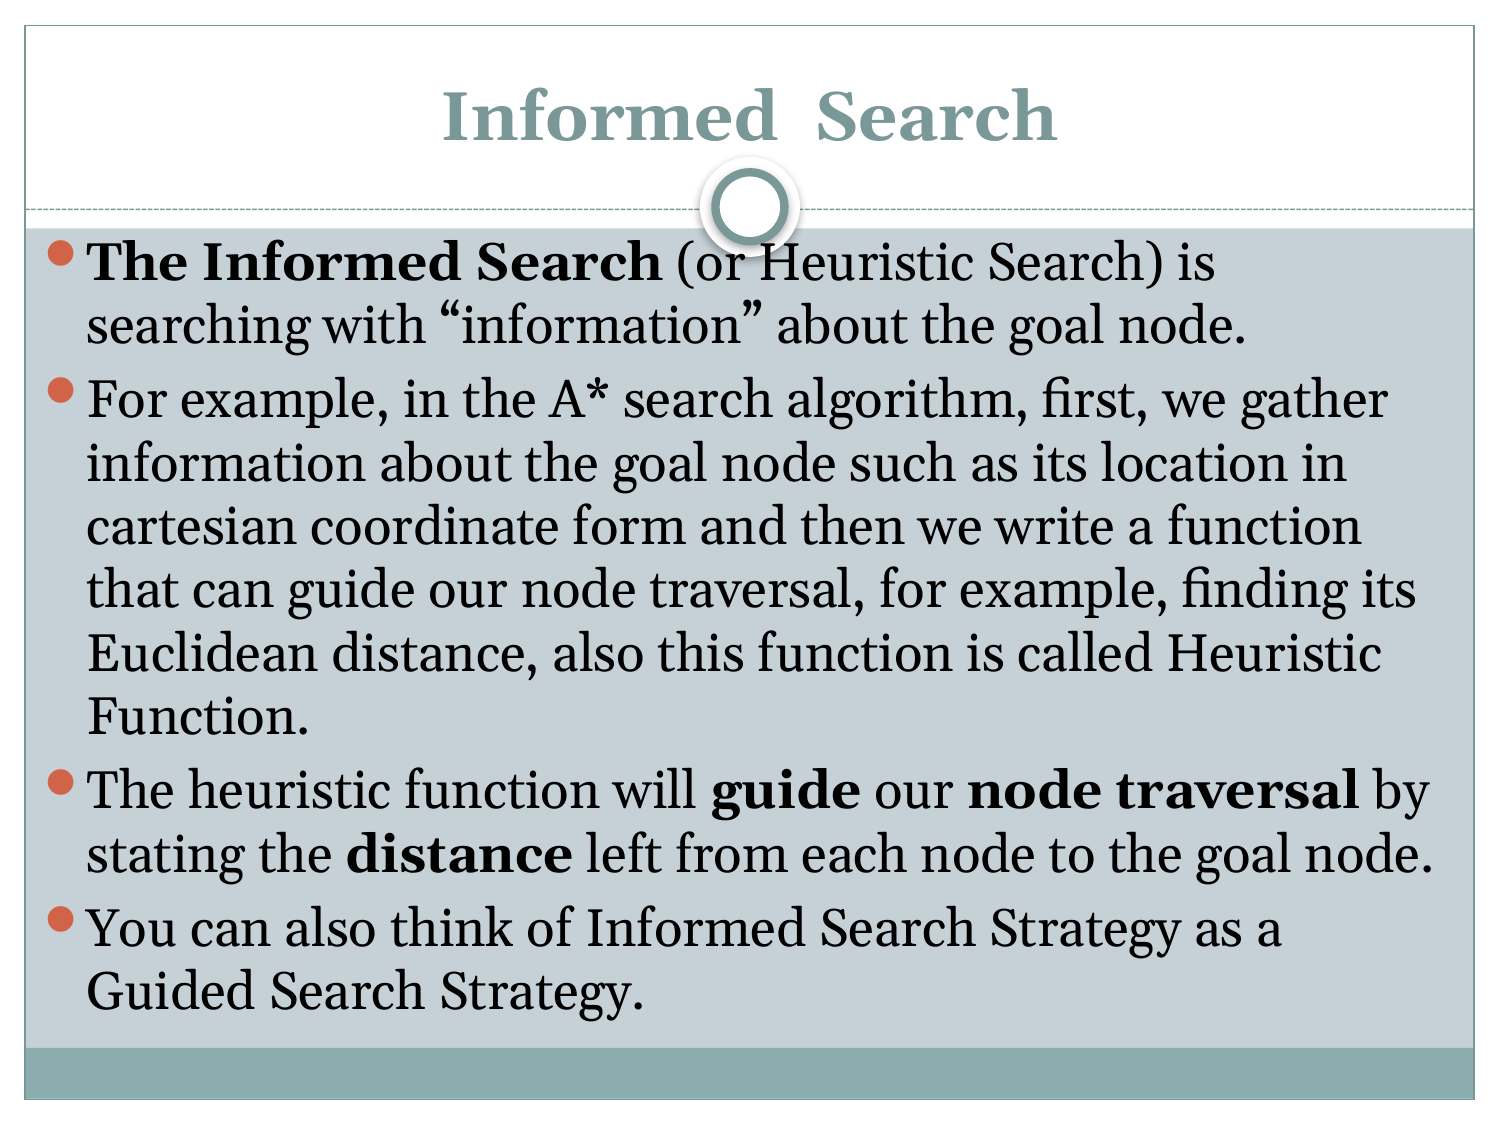

# Informed  Search
The Informed Search (or Heuristic Search) is searching with “information” about the goal node.
For example, in the A* search algorithm, first, we gather information about the goal node such as its location in cartesian coordinate form and then we write a function that can guide our node traversal, for example, finding its Euclidean distance, also this function is called Heuristic Function.
The heuristic function will guide our node traversal by stating the distance left from each node to the goal node.
You can also think of Informed Search Strategy as a Guided Search Strategy.